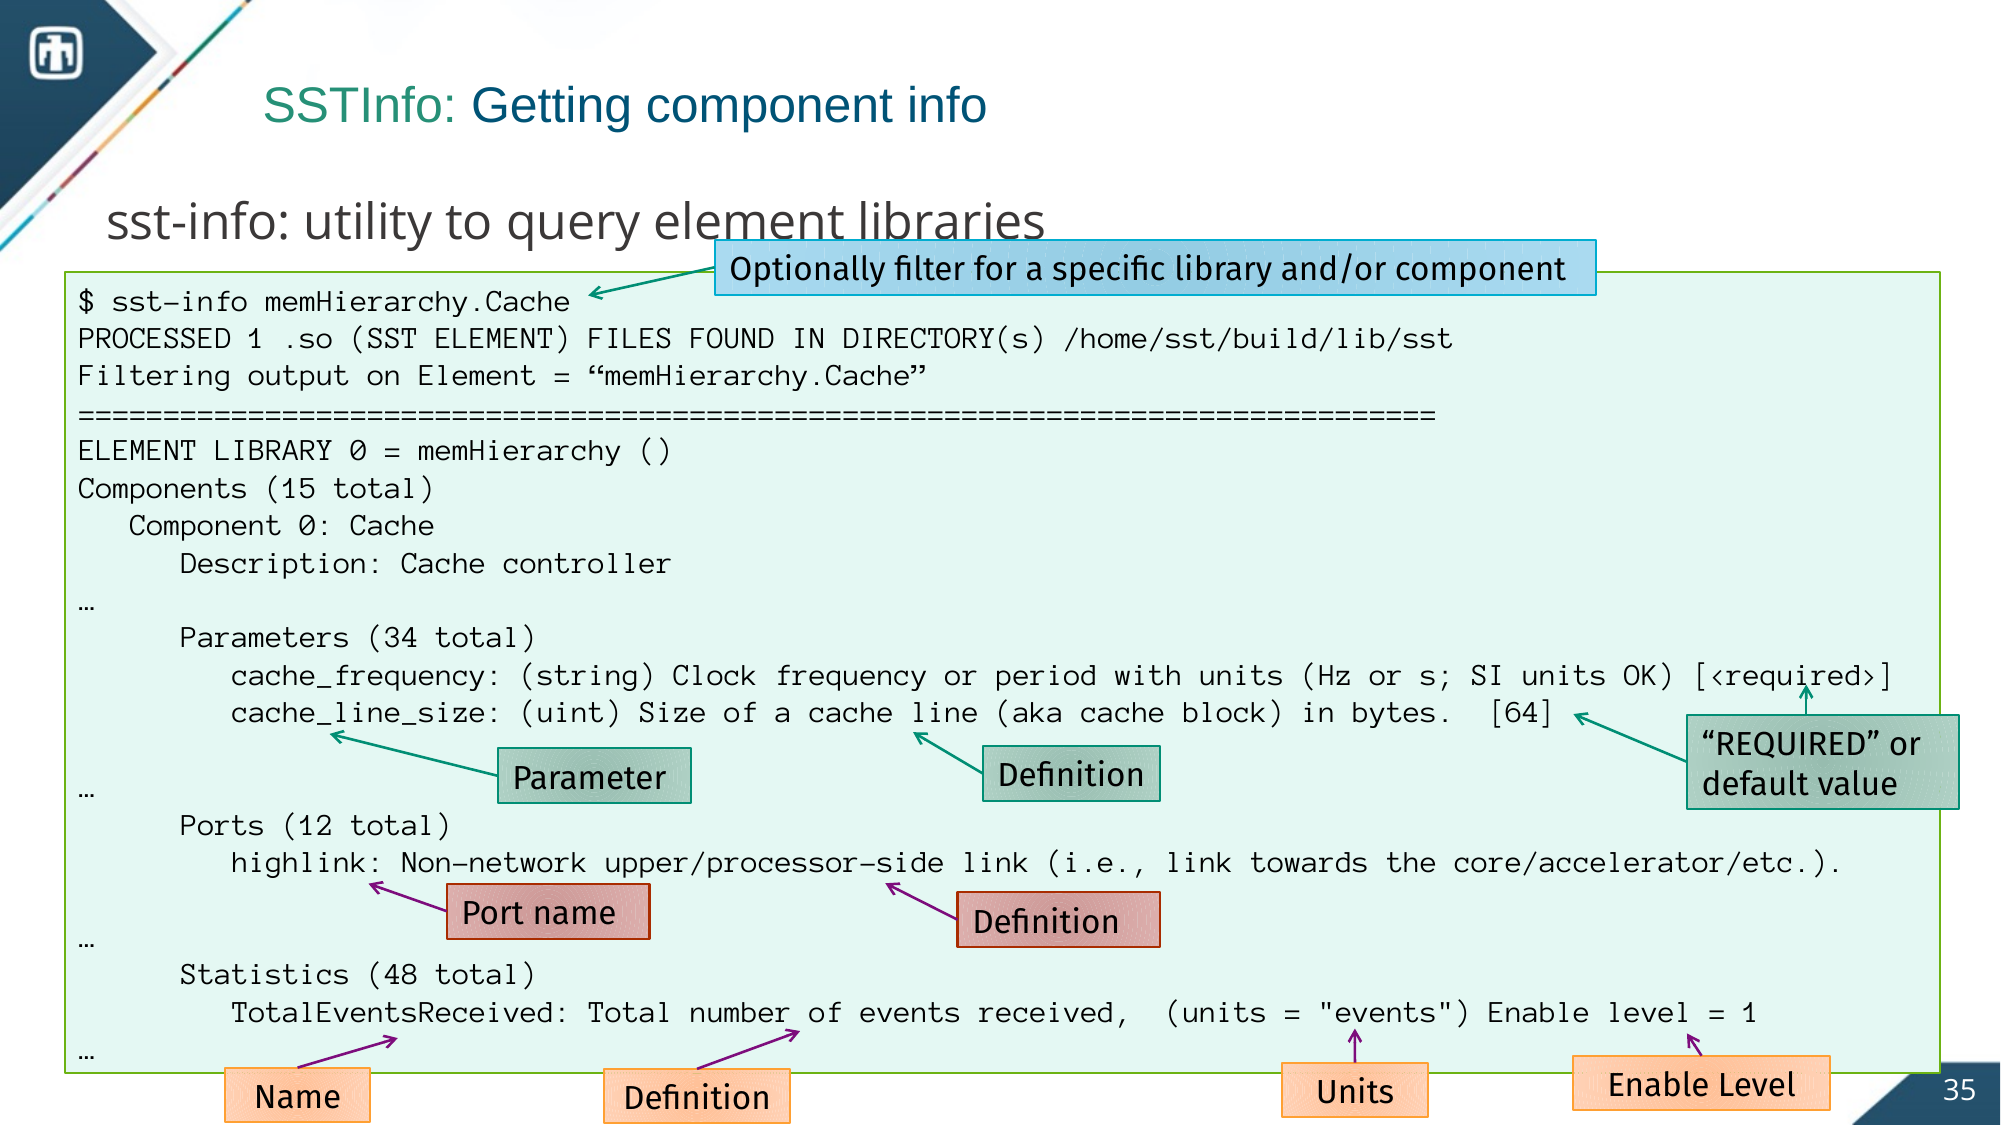

# SSTInfo: Getting component info
sst-info: utility to query element libraries
Optionally filter for a specific library and/or component
$ sst-info memHierarchy.Cache
PROCESSED 1 .so (SST ELEMENT) FILES FOUND IN DIRECTORY(s) /home/sst/build/lib/sst
Filtering output on Element = “memHierarchy.Cache”
================================================================================
ELEMENT LIBRARY 0 = memHierarchy ()
Components (15 total)
   Component 0: Cache
      Description: Cache controller
…
      Parameters (34 total)
         cache_frequency: (string) Clock frequency or period with units (Hz or s; SI units OK) [<required>]
         cache_line_size: (uint) Size of a cache line (aka cache block) in bytes.  [64]

…
      Ports (12 total)
         highlink: Non-network upper/processor-side link (i.e., link towards the core/accelerator/etc.).

…
      Statistics (48 total)
         TotalEventsReceived: Total number of events received,  (units = "events") Enable level = 1
…
“REQUIRED” or default value
Definition
Parameter
Port name
Definition
Enable Level
35
Units
Name
Definition